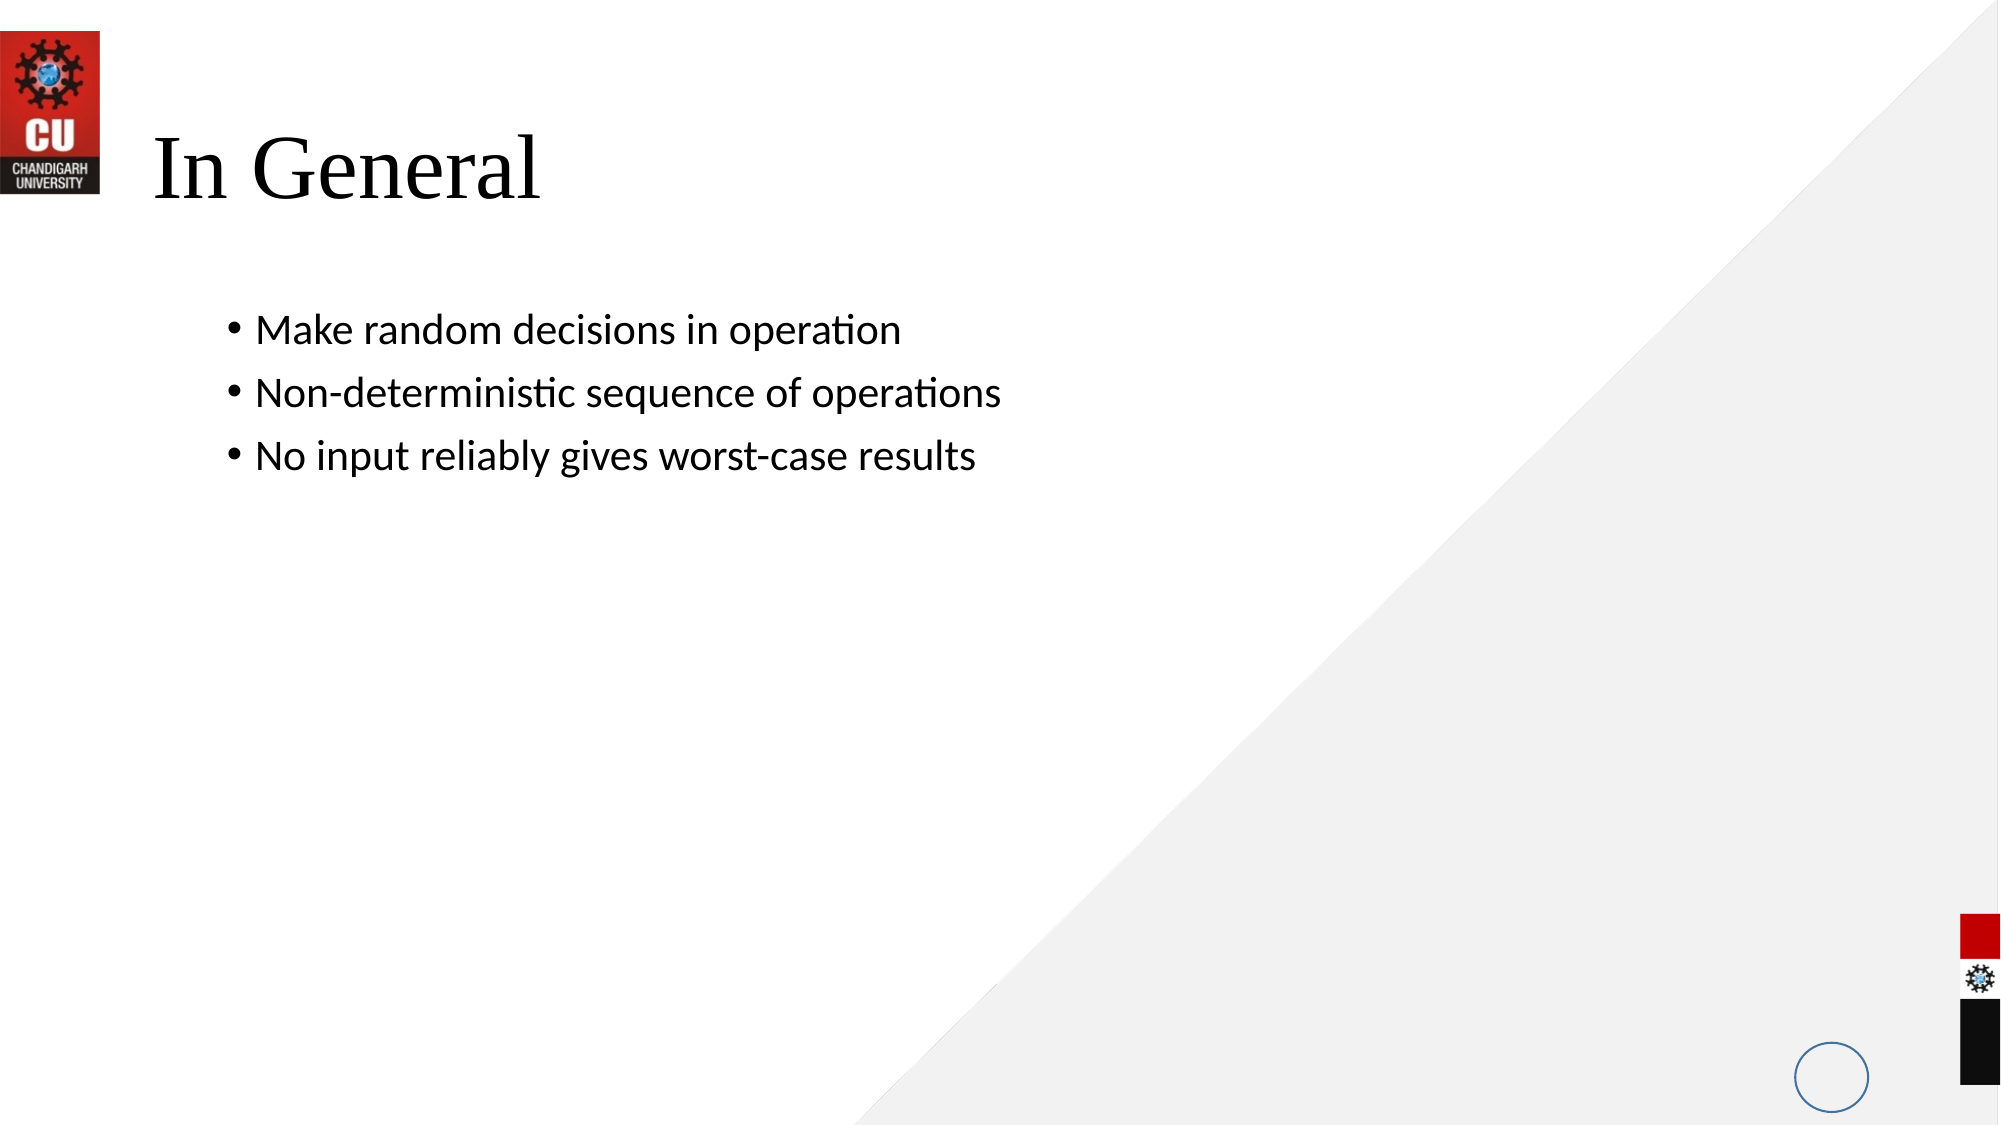

# In General
Make random decisions in operation
Non-deterministic sequence of operations
No input reliably gives worst-case results